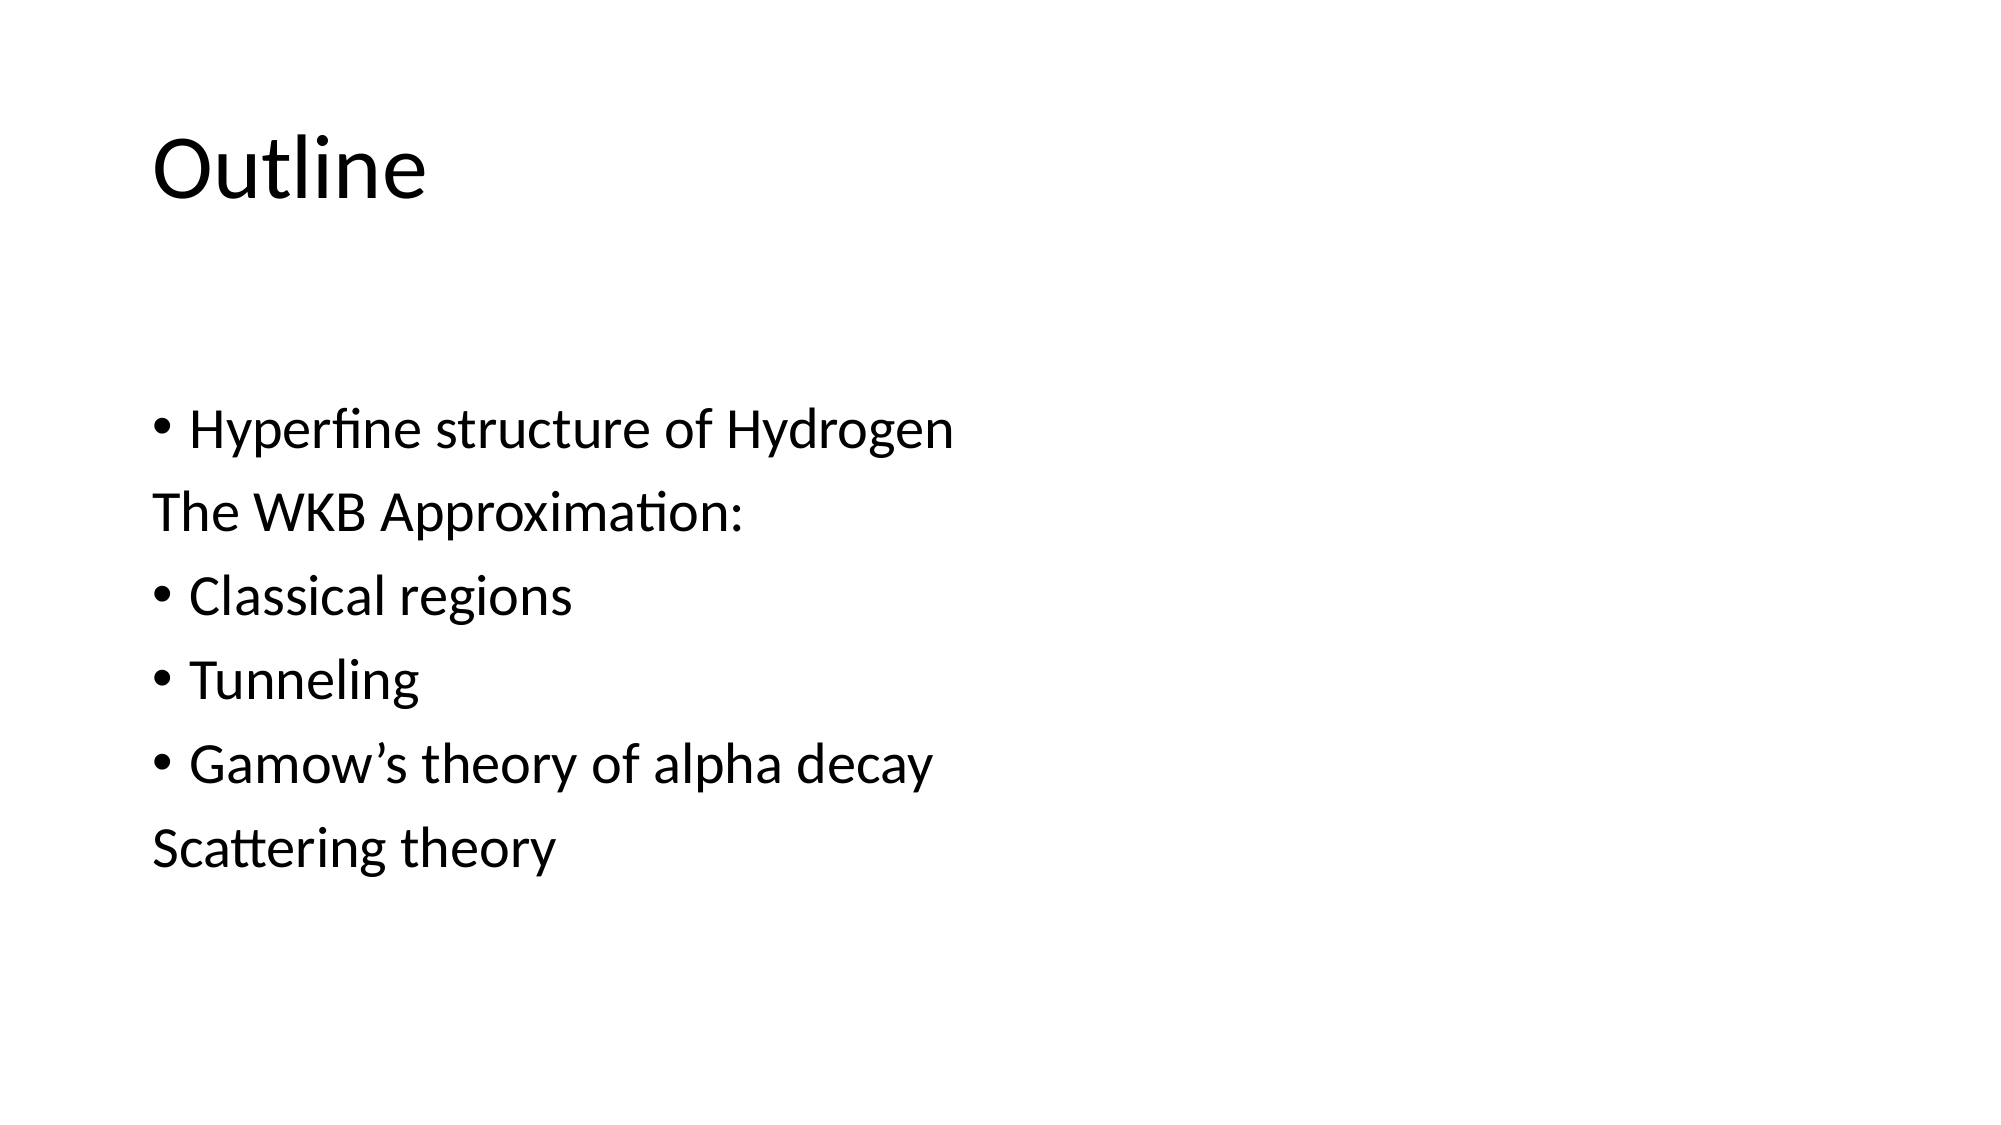

# Outline

Hyperfine structure of Hydrogen
The WKB Approximation:
Classical regions
Tunneling
Gamow’s theory of alpha decay
Scattering theory